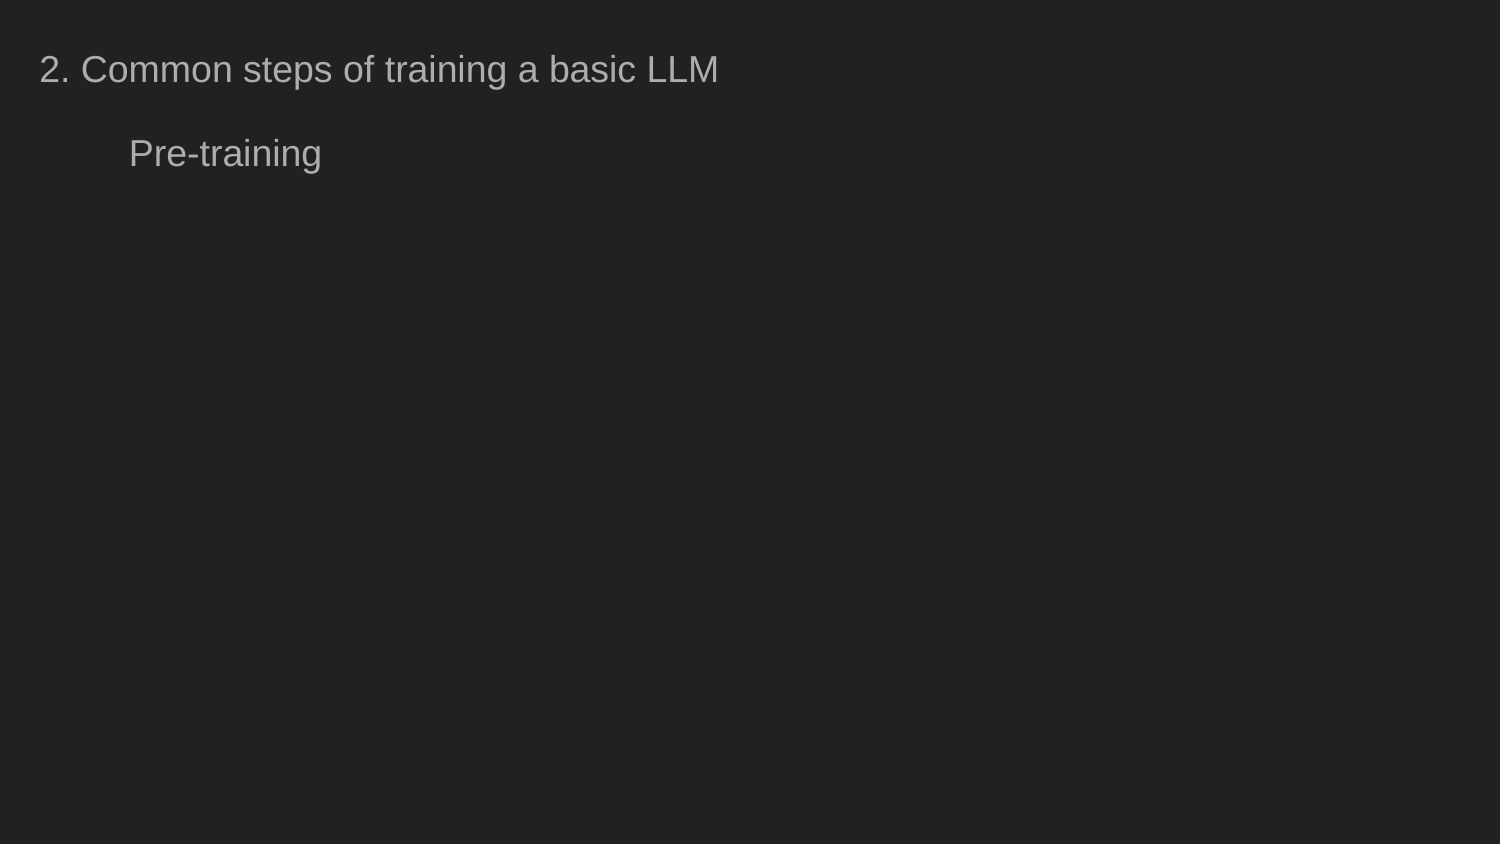

2. Common steps of training a basic LLM
Pre-training